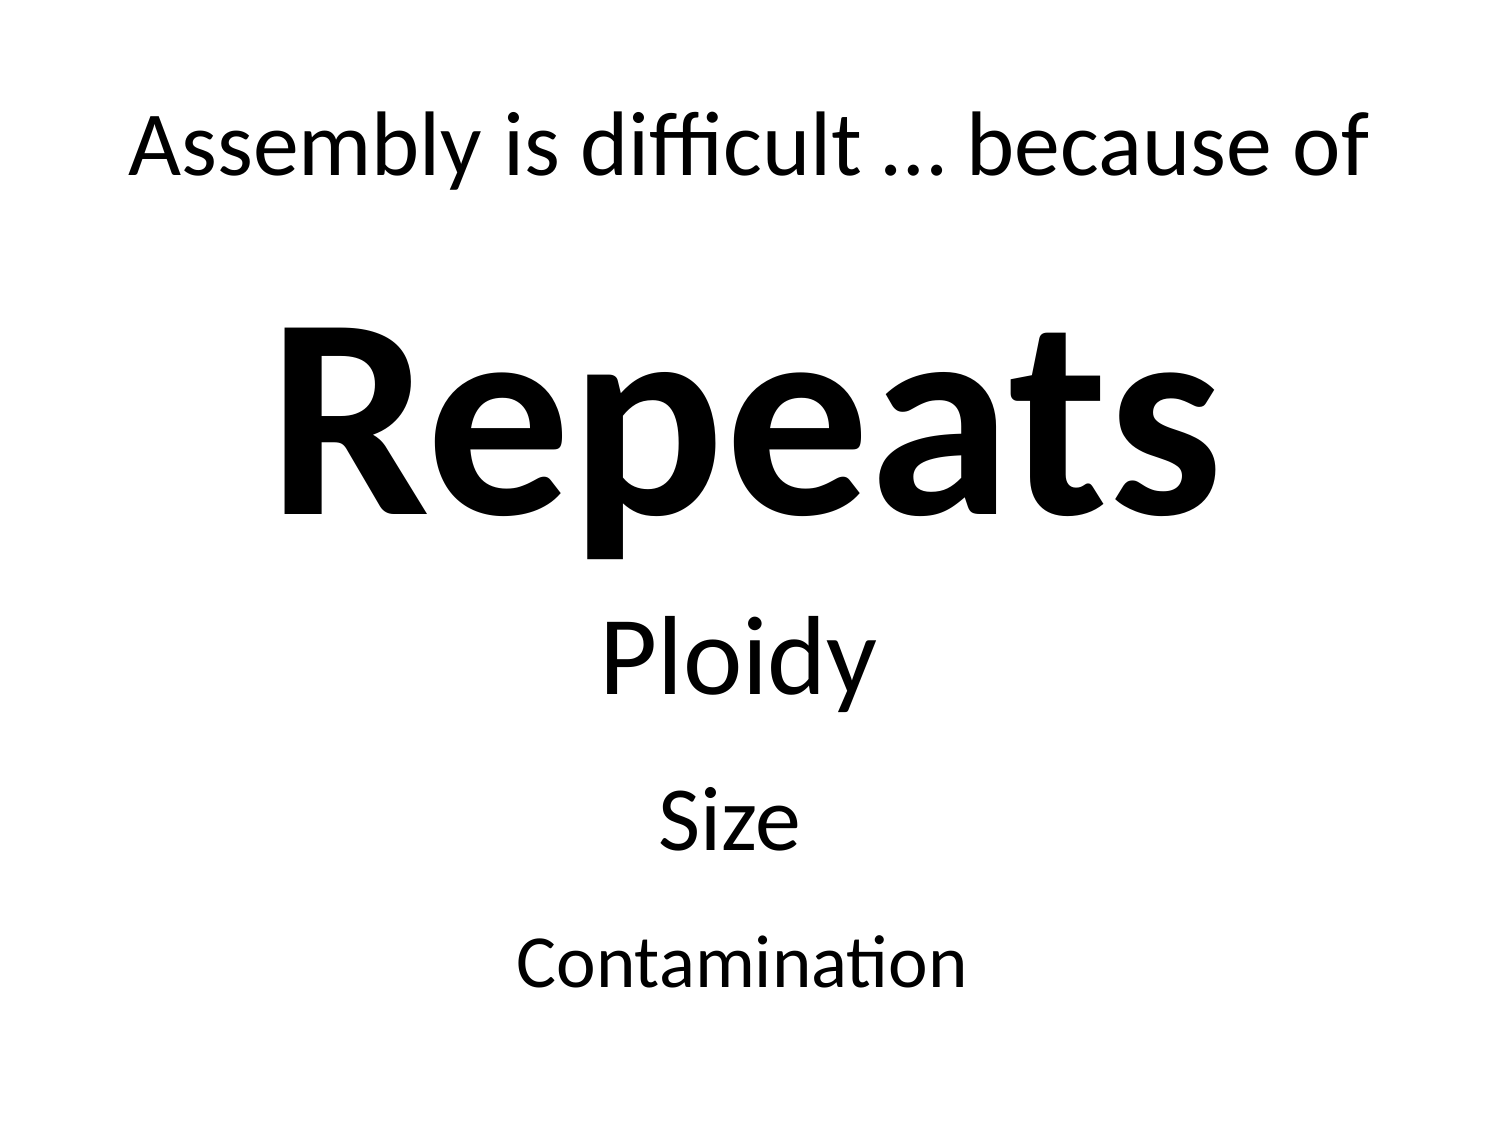

# Assembly is difficult … because of
Repeats
Ploidy
Size
Contamination